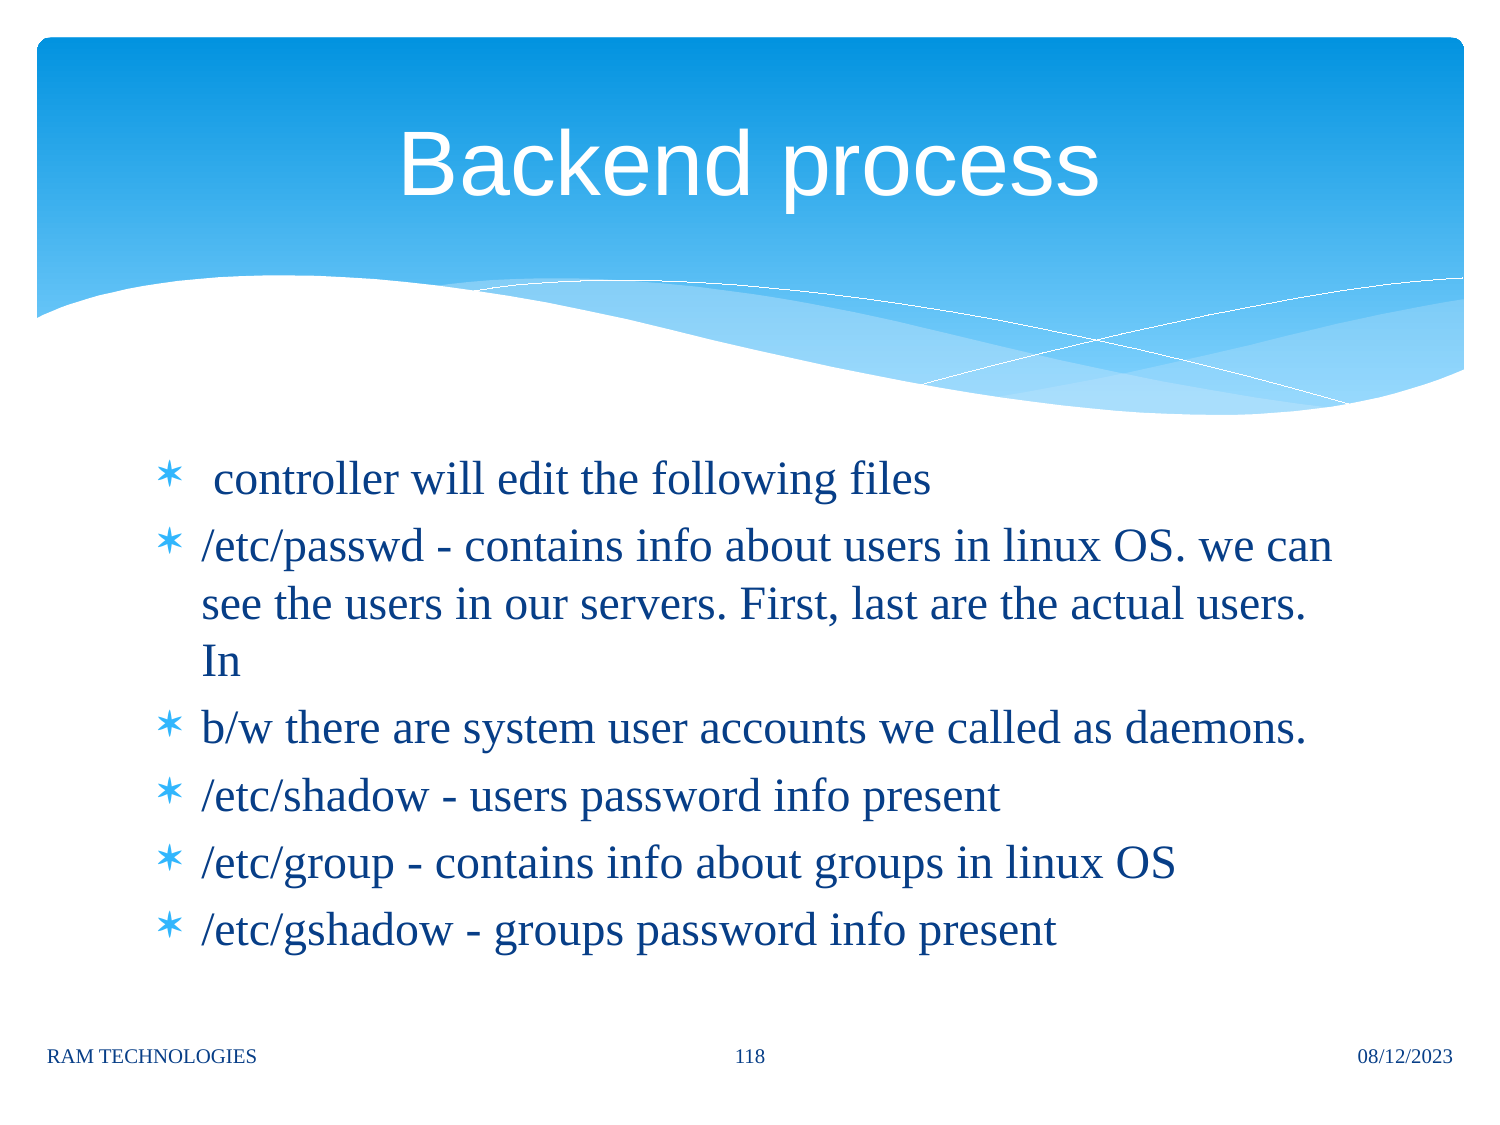

# Backend process
 controller will edit the following files
/etc/passwd - contains info about users in linux OS. we can see the users in our servers. First, last are the actual users. In
b/w there are system user accounts we called as daemons.
/etc/shadow - users password info present
/etc/group - contains info about groups in linux OS
/etc/gshadow - groups password info present
118
RAM TECHNOLOGIES
08/12/2023